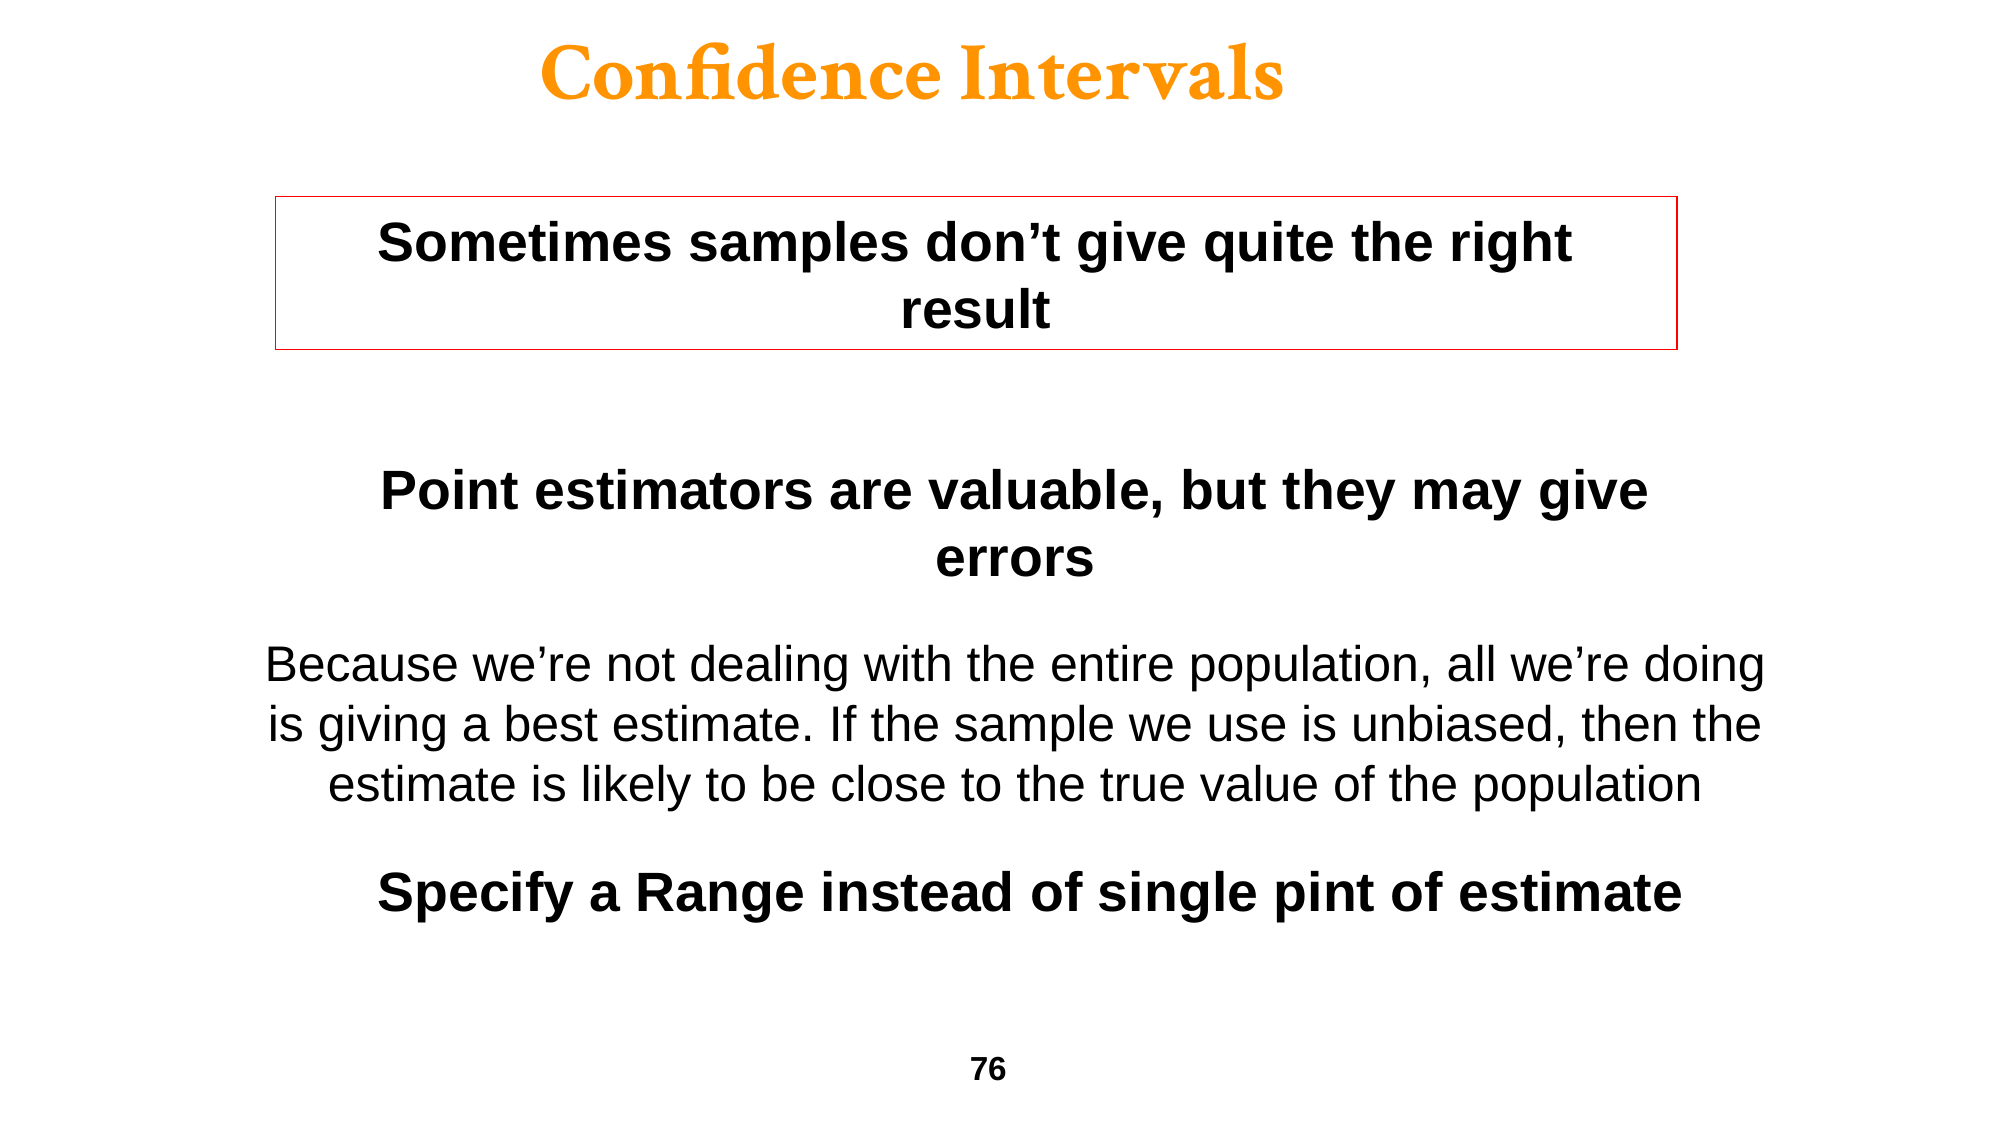

Confidence Intervals
Sometimes samples don’t give quite the right result
Point estimators are valuable, but they may give
errors
Because we’re not dealing with the entire population, all we’re doing
is giving a best estimate. If the sample we use is unbiased, then the
estimate is likely to be close to the true value of the population
Specify a Range instead of single pint of estimate